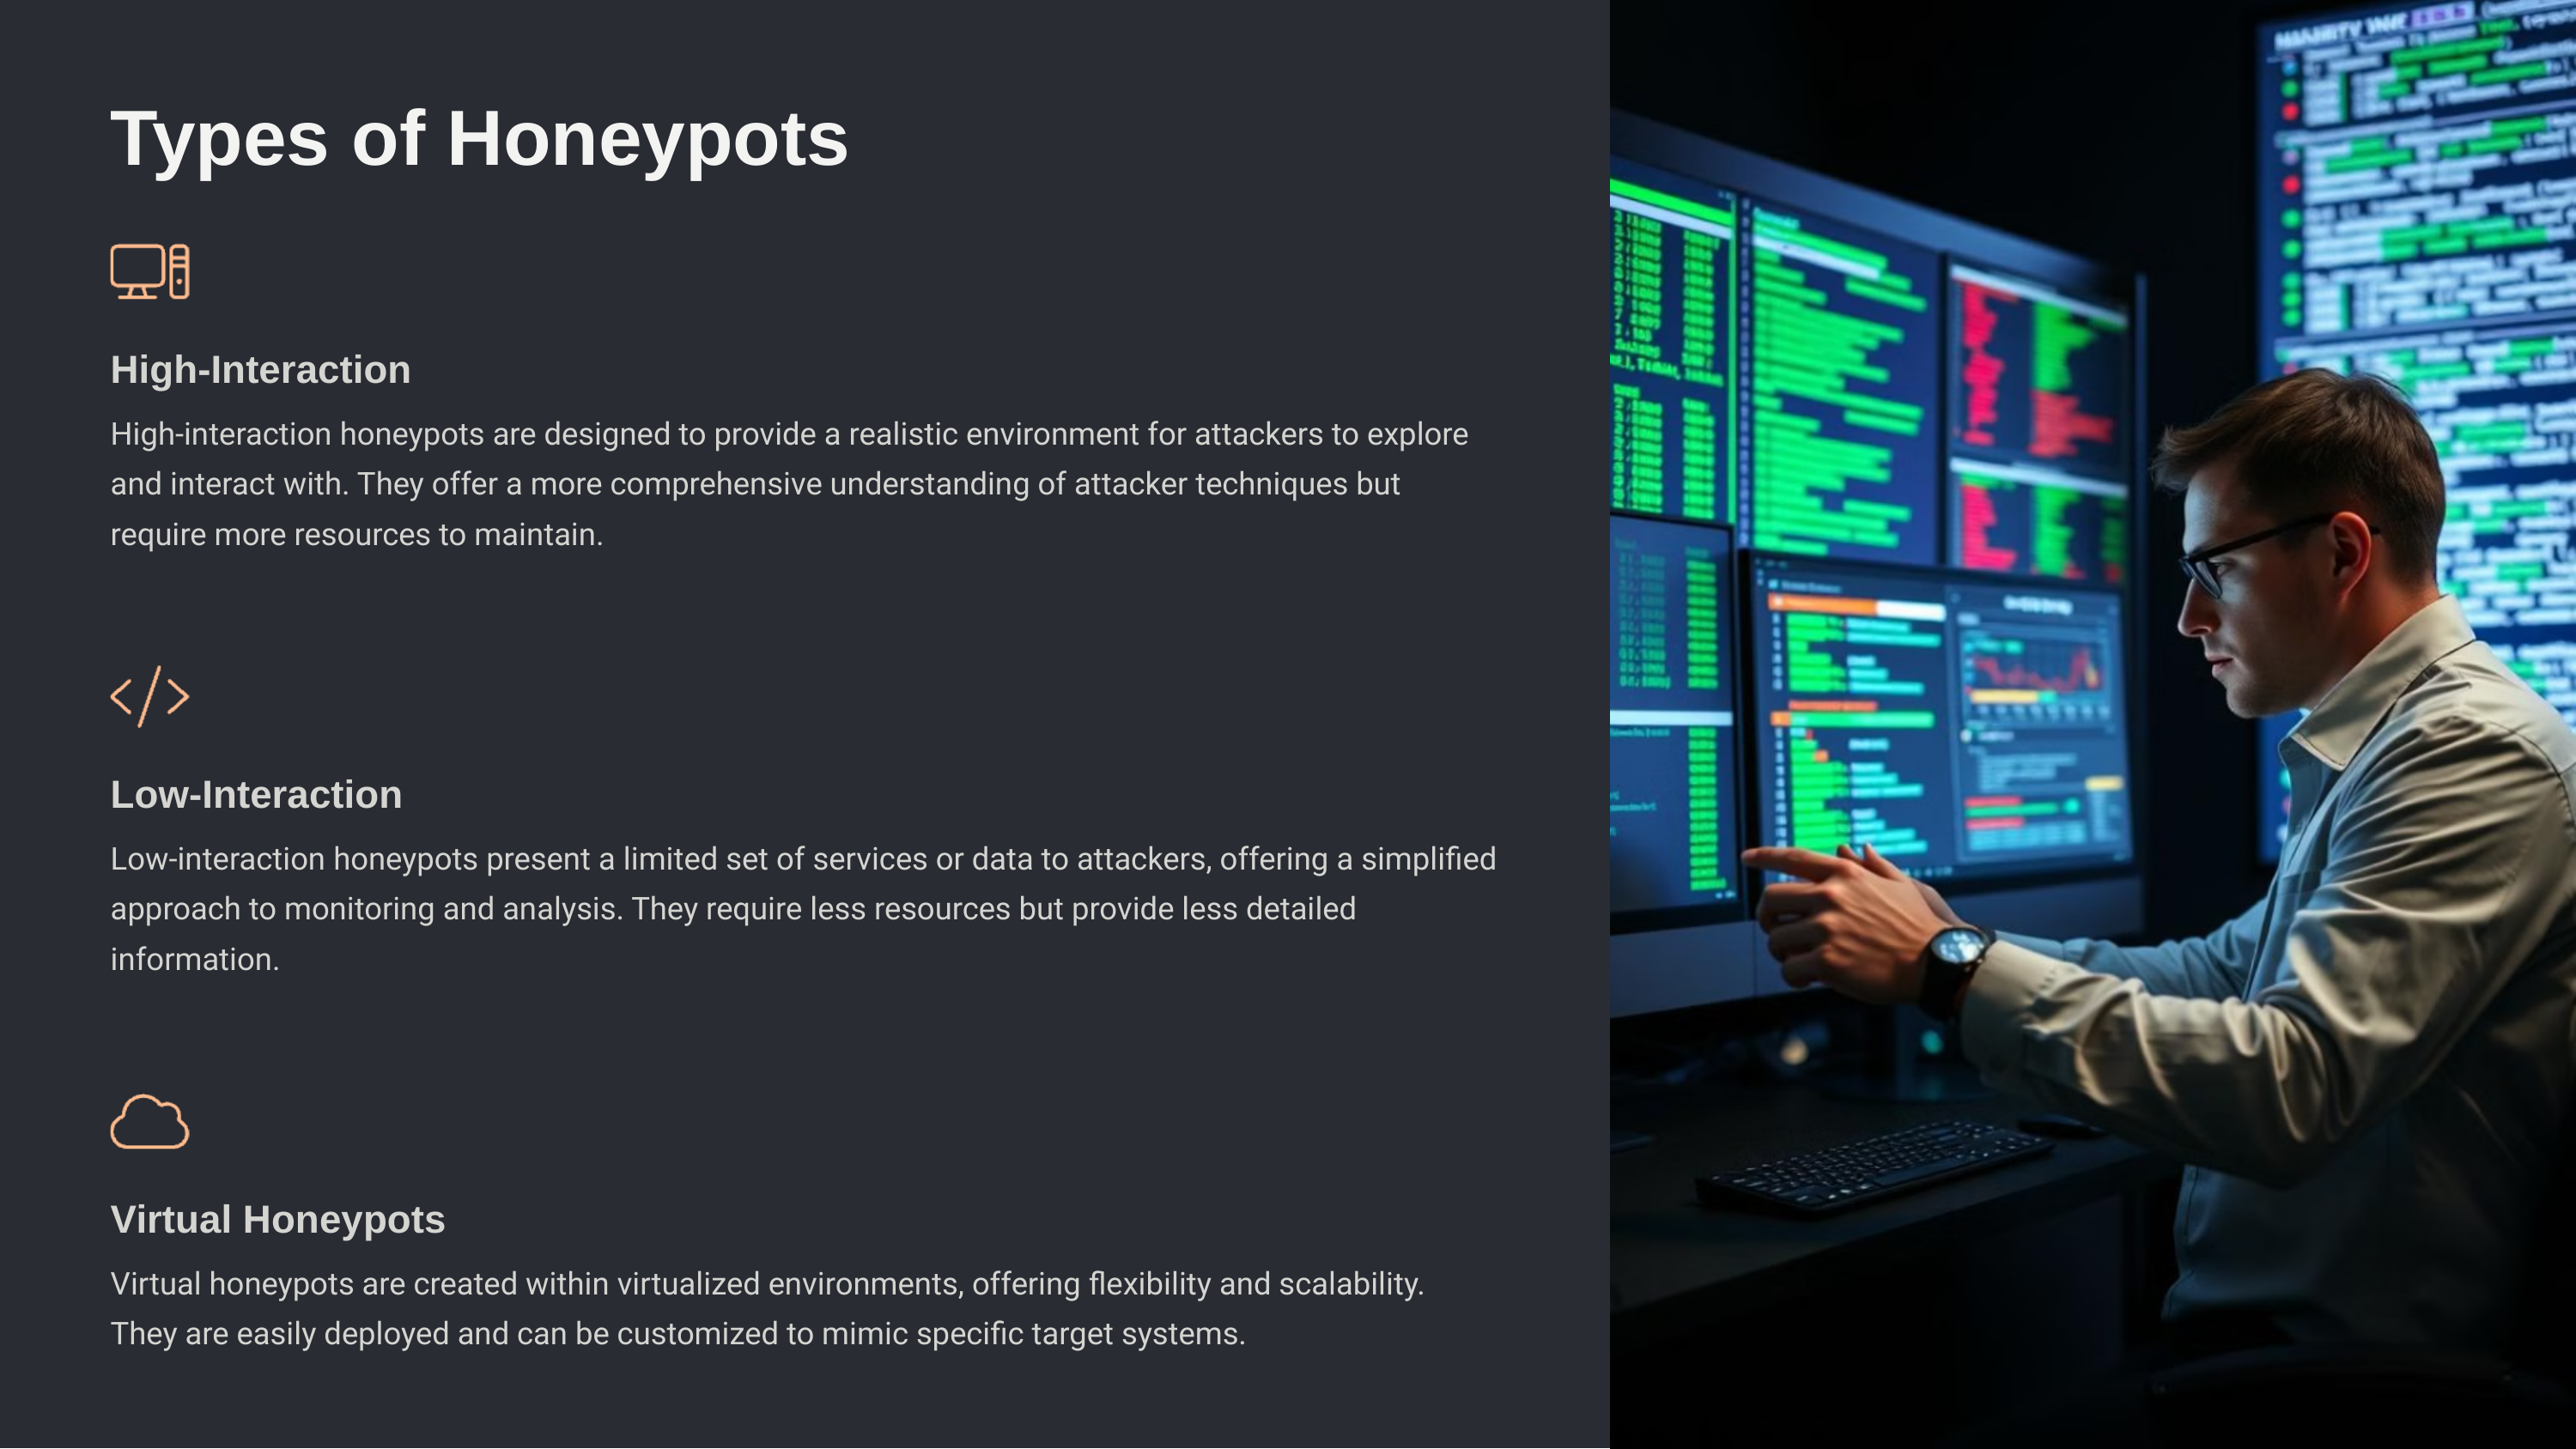

Types of Honeypots

High-Interaction
High-interaction honeypots are designed to provide a realistic environment for attackers to explore and interact with. They offer a more comprehensive understanding of attacker techniques but require more resources to maintain.

Low-Interaction
Low-interaction honeypots present a limited set of services or data to attackers, offering a simplified approach to monitoring and analysis. They require less resources but provide less detailed information.

Virtual Honeypots
Virtual honeypots are created within virtualized environments, offering flexibility and scalability. They are easily deployed and can be customized to mimic specific target systems.